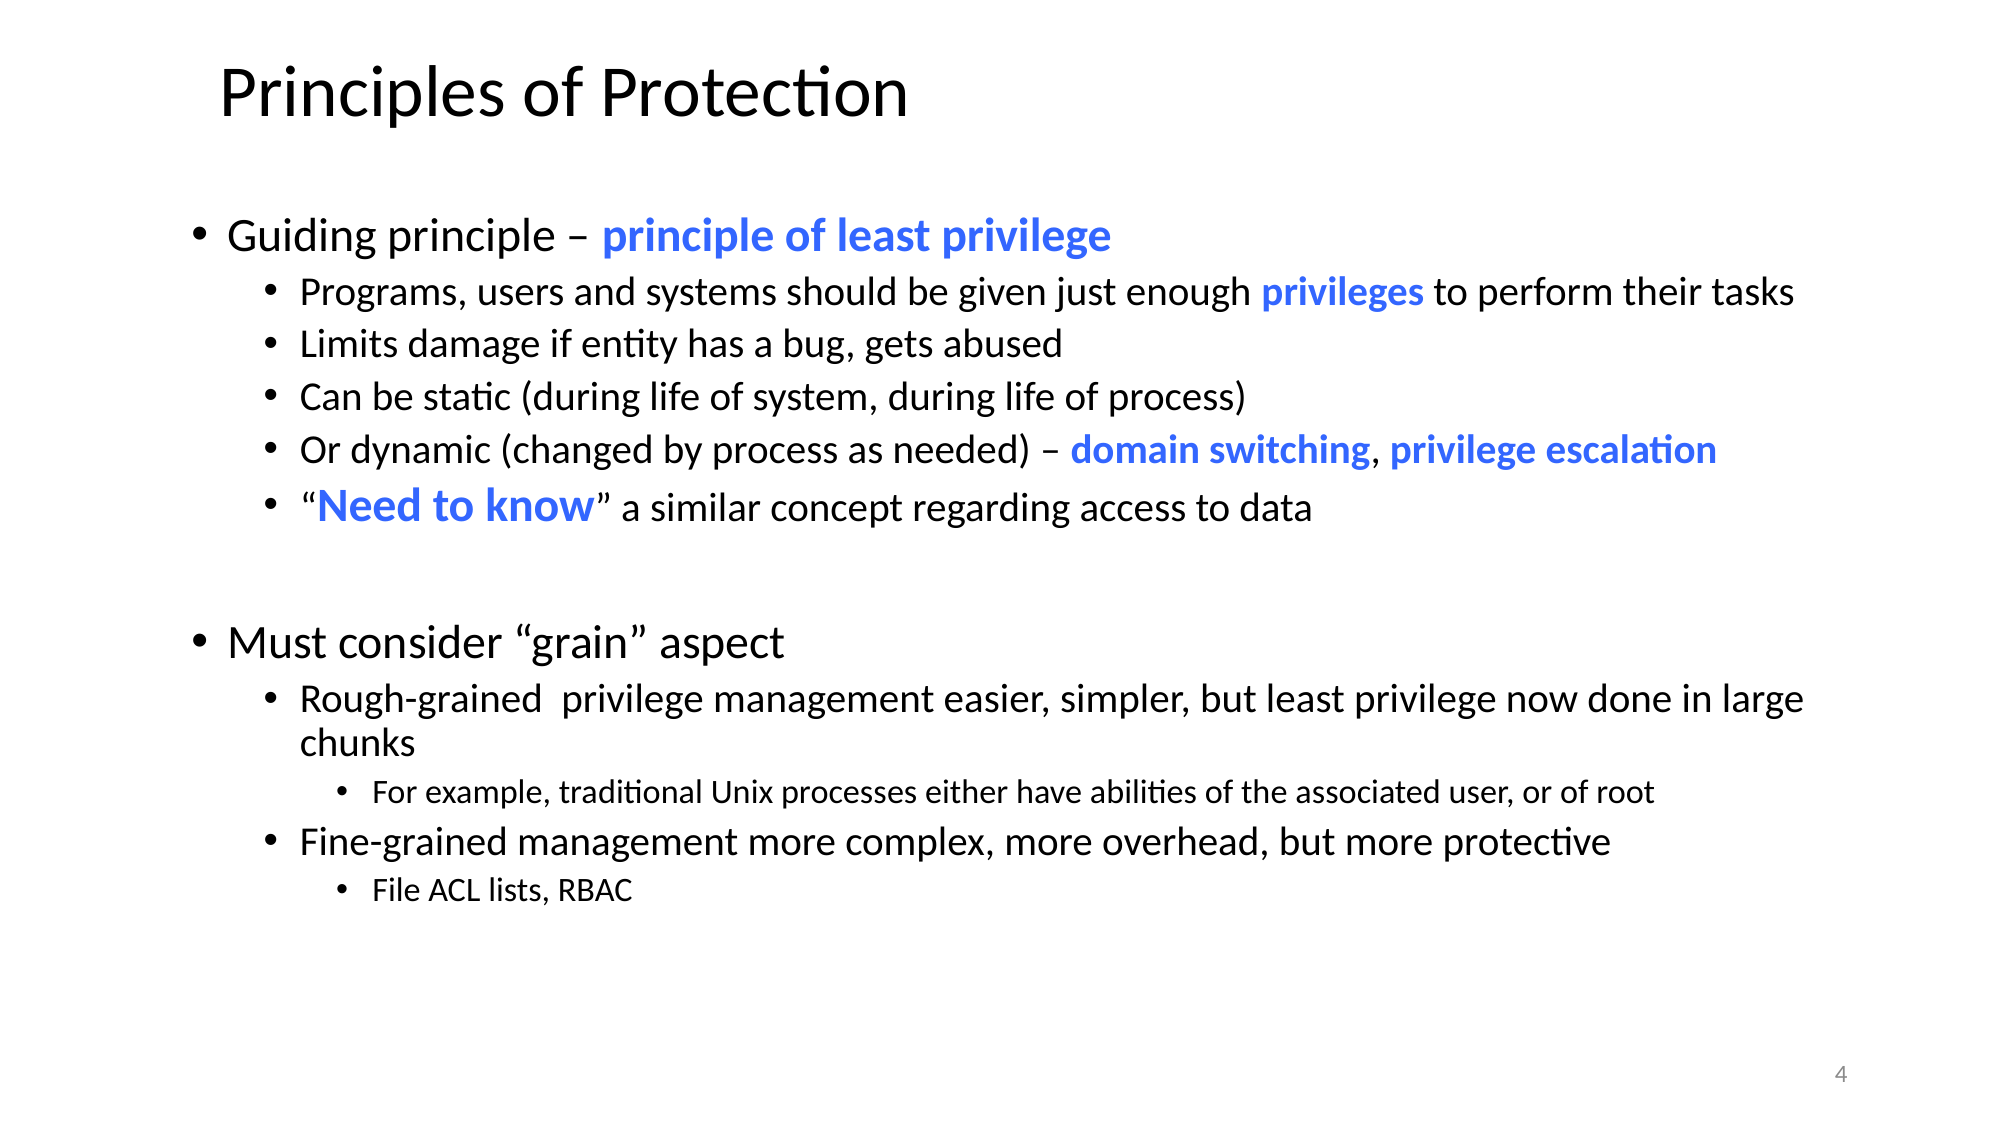

# Principles of Protection
Guiding principle – principle of least privilege
Programs, users and systems should be given just enough privileges to perform their tasks
Limits damage if entity has a bug, gets abused
Can be static (during life of system, during life of process)
Or dynamic (changed by process as needed) – domain switching, privilege escalation
“Need to know” a similar concept regarding access to data

Must consider “grain” aspect
Rough-grained  privilege management easier, simpler, but least privilege now done in large chunks
For example, traditional Unix processes either have abilities of the associated user, or of root
Fine-grained management more complex, more overhead, but more protective
File ACL lists, RBAC

4